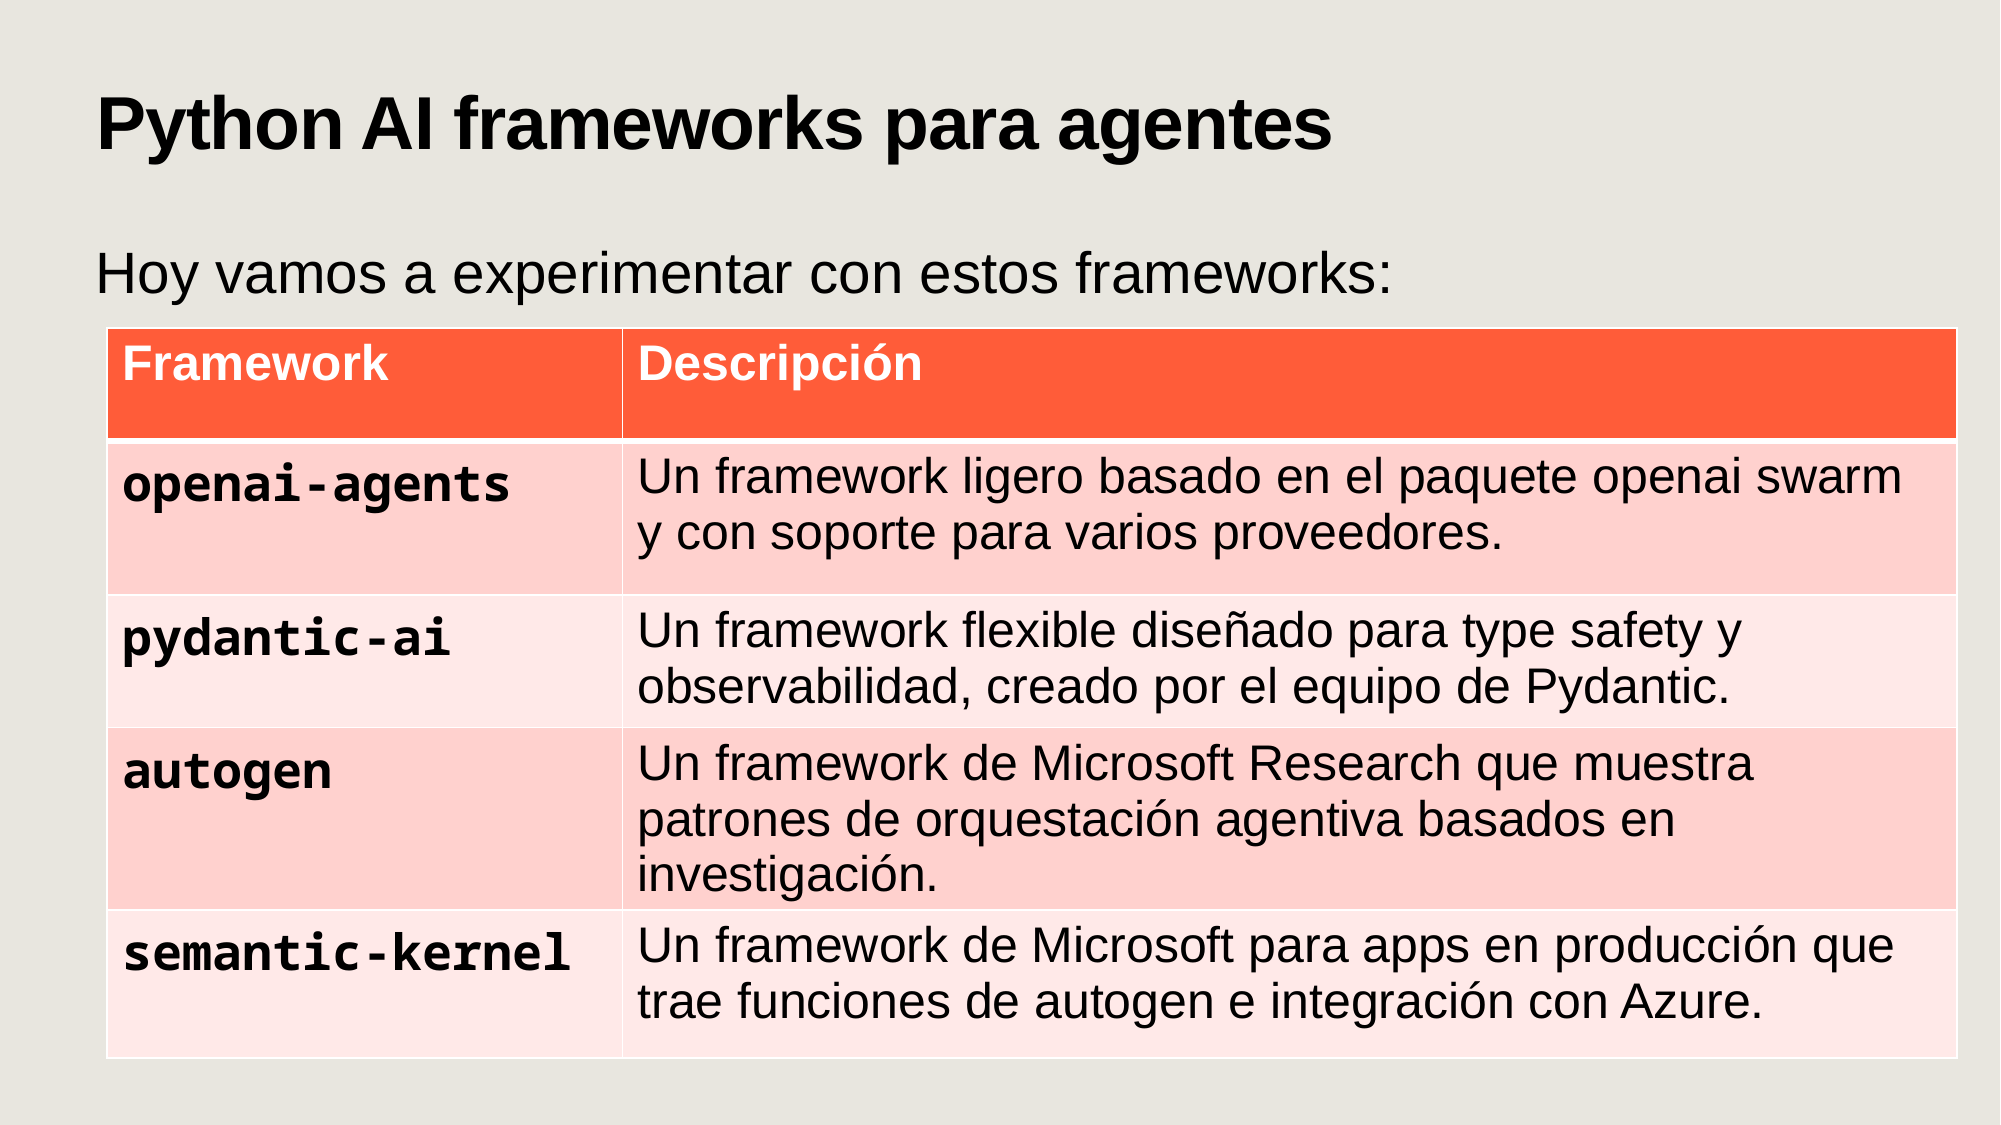

# Python AI frameworks para agentes
Hoy vamos a experimentar con estos frameworks:
| Framework | Descripción |
| --- | --- |
| openai-agents | Un framework ligero basado en el paquete openai swarm y con soporte para varios proveedores. |
| pydantic-ai | Un framework flexible diseñado para type safety y observabilidad, creado por el equipo de Pydantic. |
| autogen | Un framework de Microsoft Research que muestra patrones de orquestación agentiva basados en investigación. |
| semantic-kernel | Un framework de Microsoft para apps en producción que trae funciones de autogen e integración con Azure. |